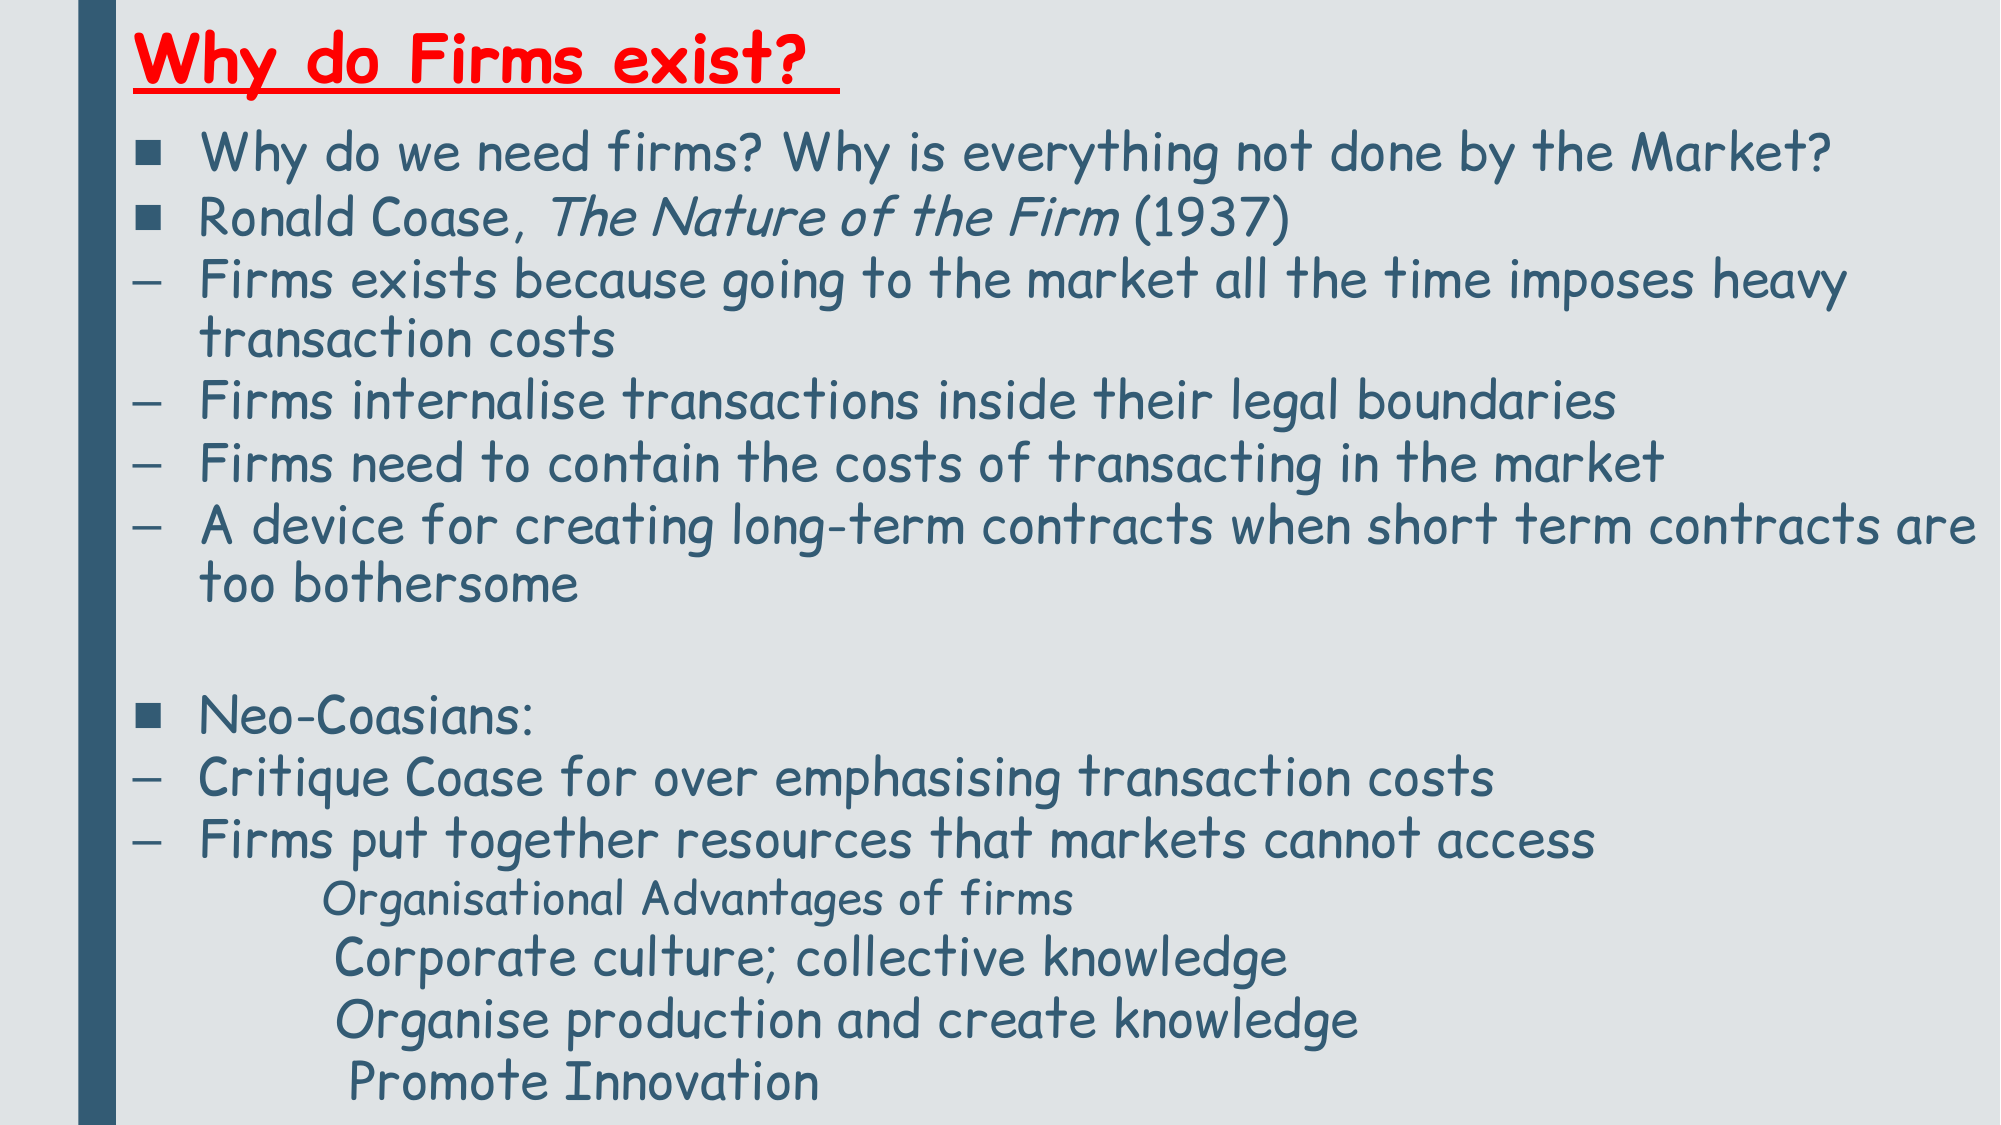

# Why do Firms exist?
Why do we need firms? Why is everything not done by the Market?
Ronald Coase, The Nature of the Firm (1937)
Firms exists because going to the market all the time imposes heavy transaction costs
Firms internalise transactions inside their legal boundaries
Firms need to contain the costs of transacting in the market
A device for creating long-term contracts when short term contracts are too bothersome

Neo-Coasians:
Critique Coase for over emphasising transaction costs
Firms put together resources that markets cannot access
              Organisational Advantages of firms
             Corporate culture; collective knowledge
             Organise production and create knowledge
              Promote Innovation